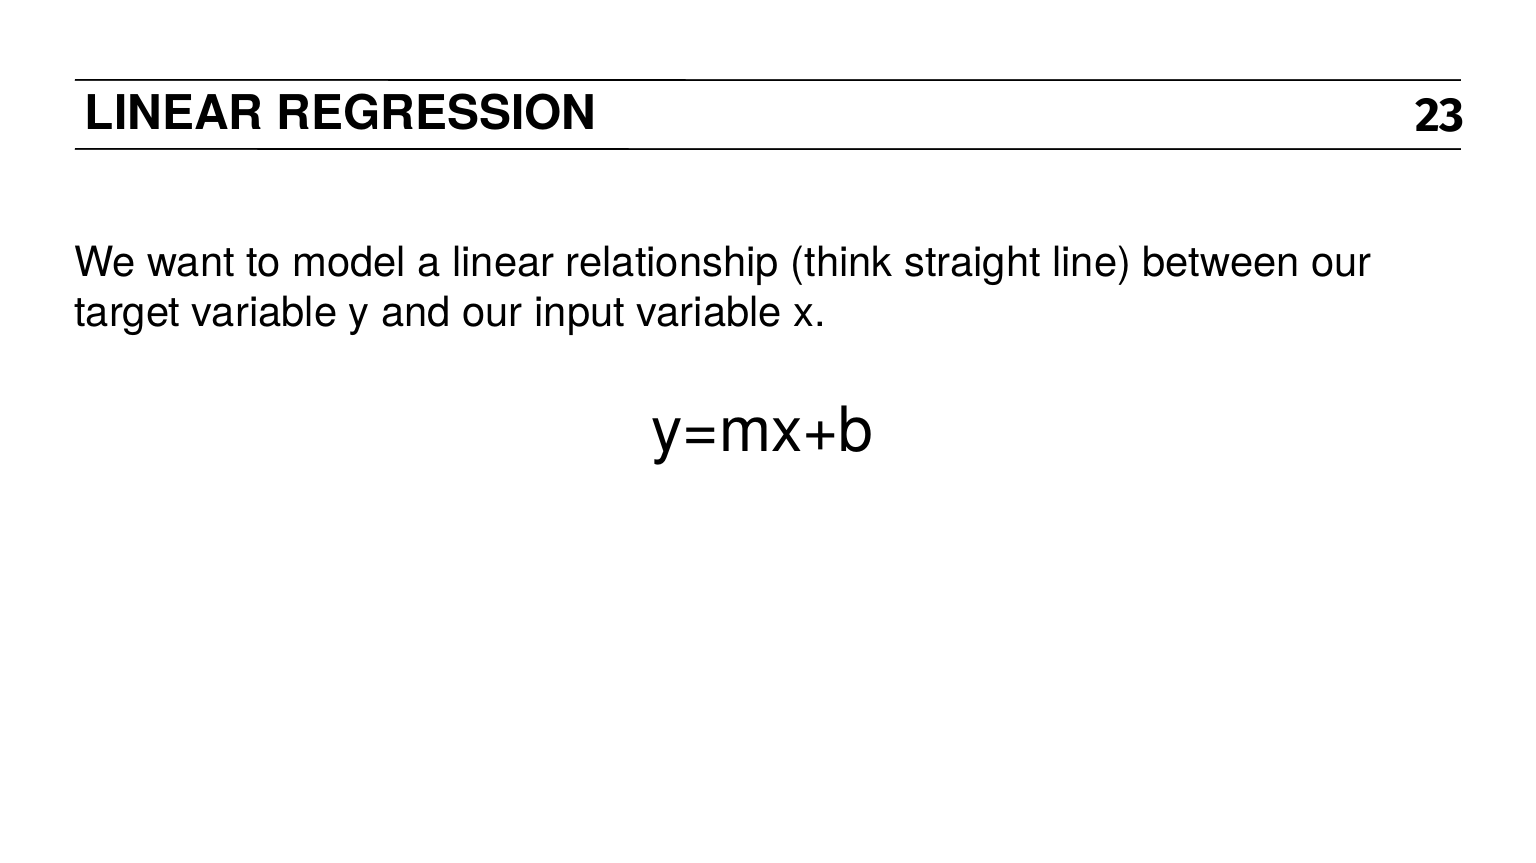

# LINEAR REGRESSION
23

We want to model a linear relationship (think straight line) between our target variable y and our input variable x.

y=mx+b